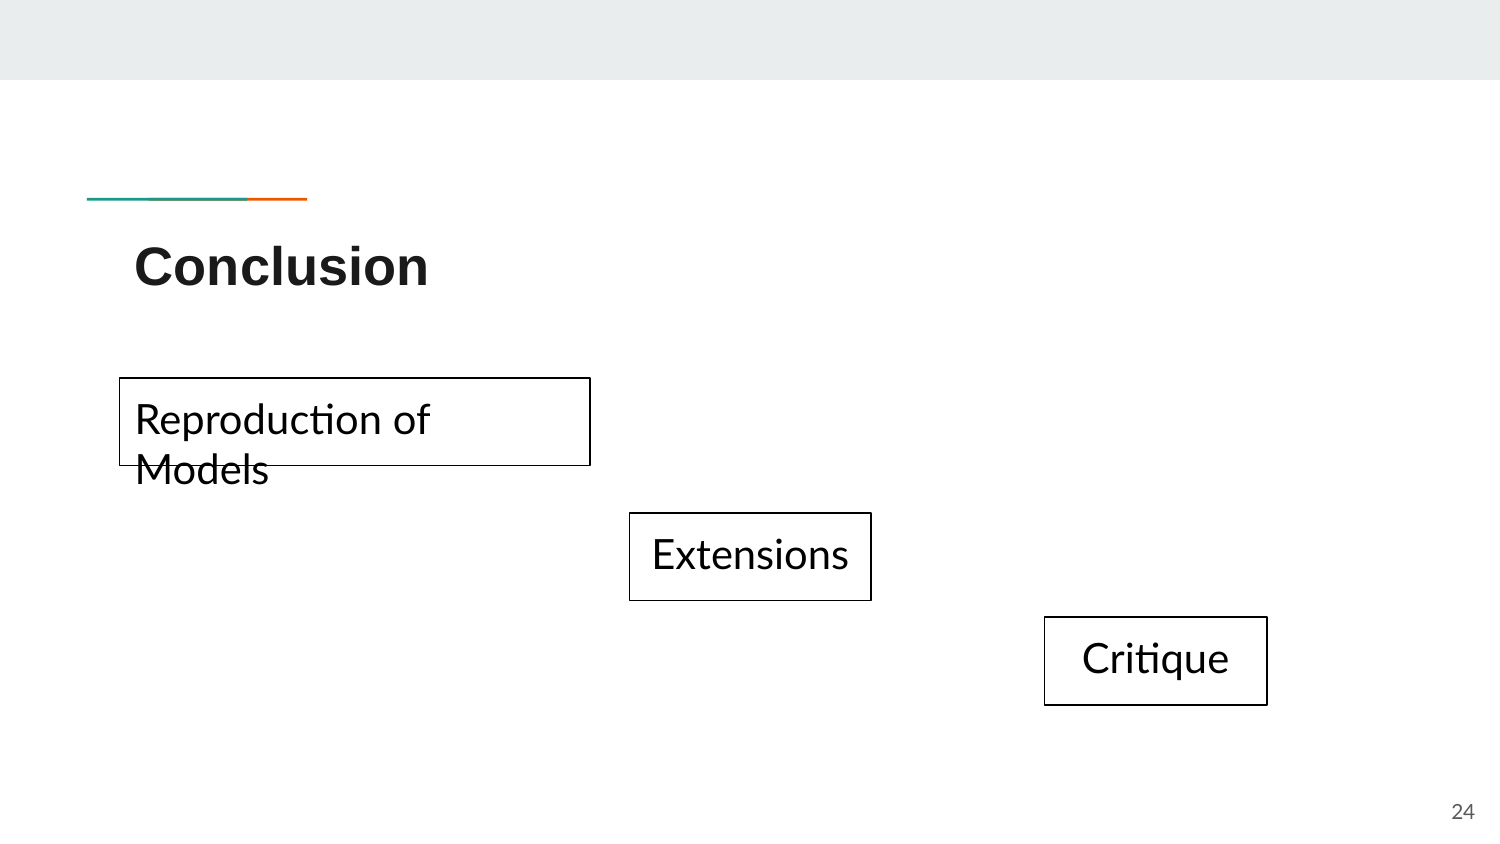

# Conclusion
Reproduction of Models

Extensions
Critique
24